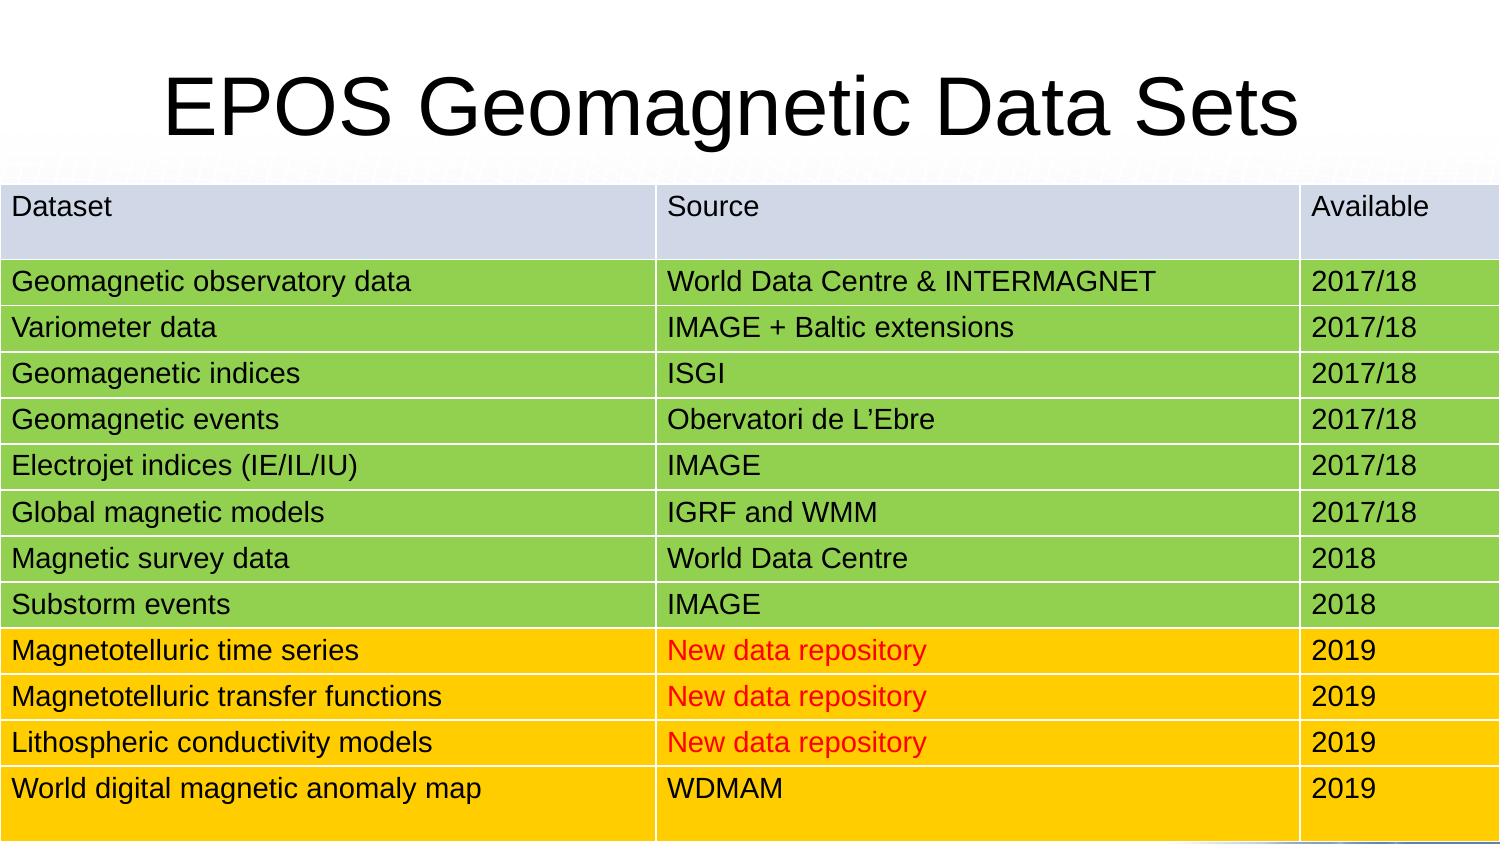

# EPOS Geomagnetic Data Sets
| Dataset | Source | Available |
| --- | --- | --- |
| Geomagnetic observatory data | World Data Centre & INTERMAGNET | 2017/18 |
| Variometer data | IMAGE + Baltic extensions | 2017/18 |
| Geomagenetic indices | ISGI | 2017/18 |
| Geomagnetic events | Obervatori de L’Ebre | 2017/18 |
| Electrojet indices (IE/IL/IU) | IMAGE | 2017/18 |
| Global magnetic models | IGRF and WMM | 2017/18 |
| Magnetic survey data | World Data Centre | 2018 |
| Substorm events | IMAGE | 2018 |
| Magnetotelluric time series | New data repository | 2019 |
| Magnetotelluric transfer functions | New data repository | 2019 |
| Lithospheric conductivity models | New data repository | 2019 |
| World digital magnetic anomaly map | WDMAM | 2019 |